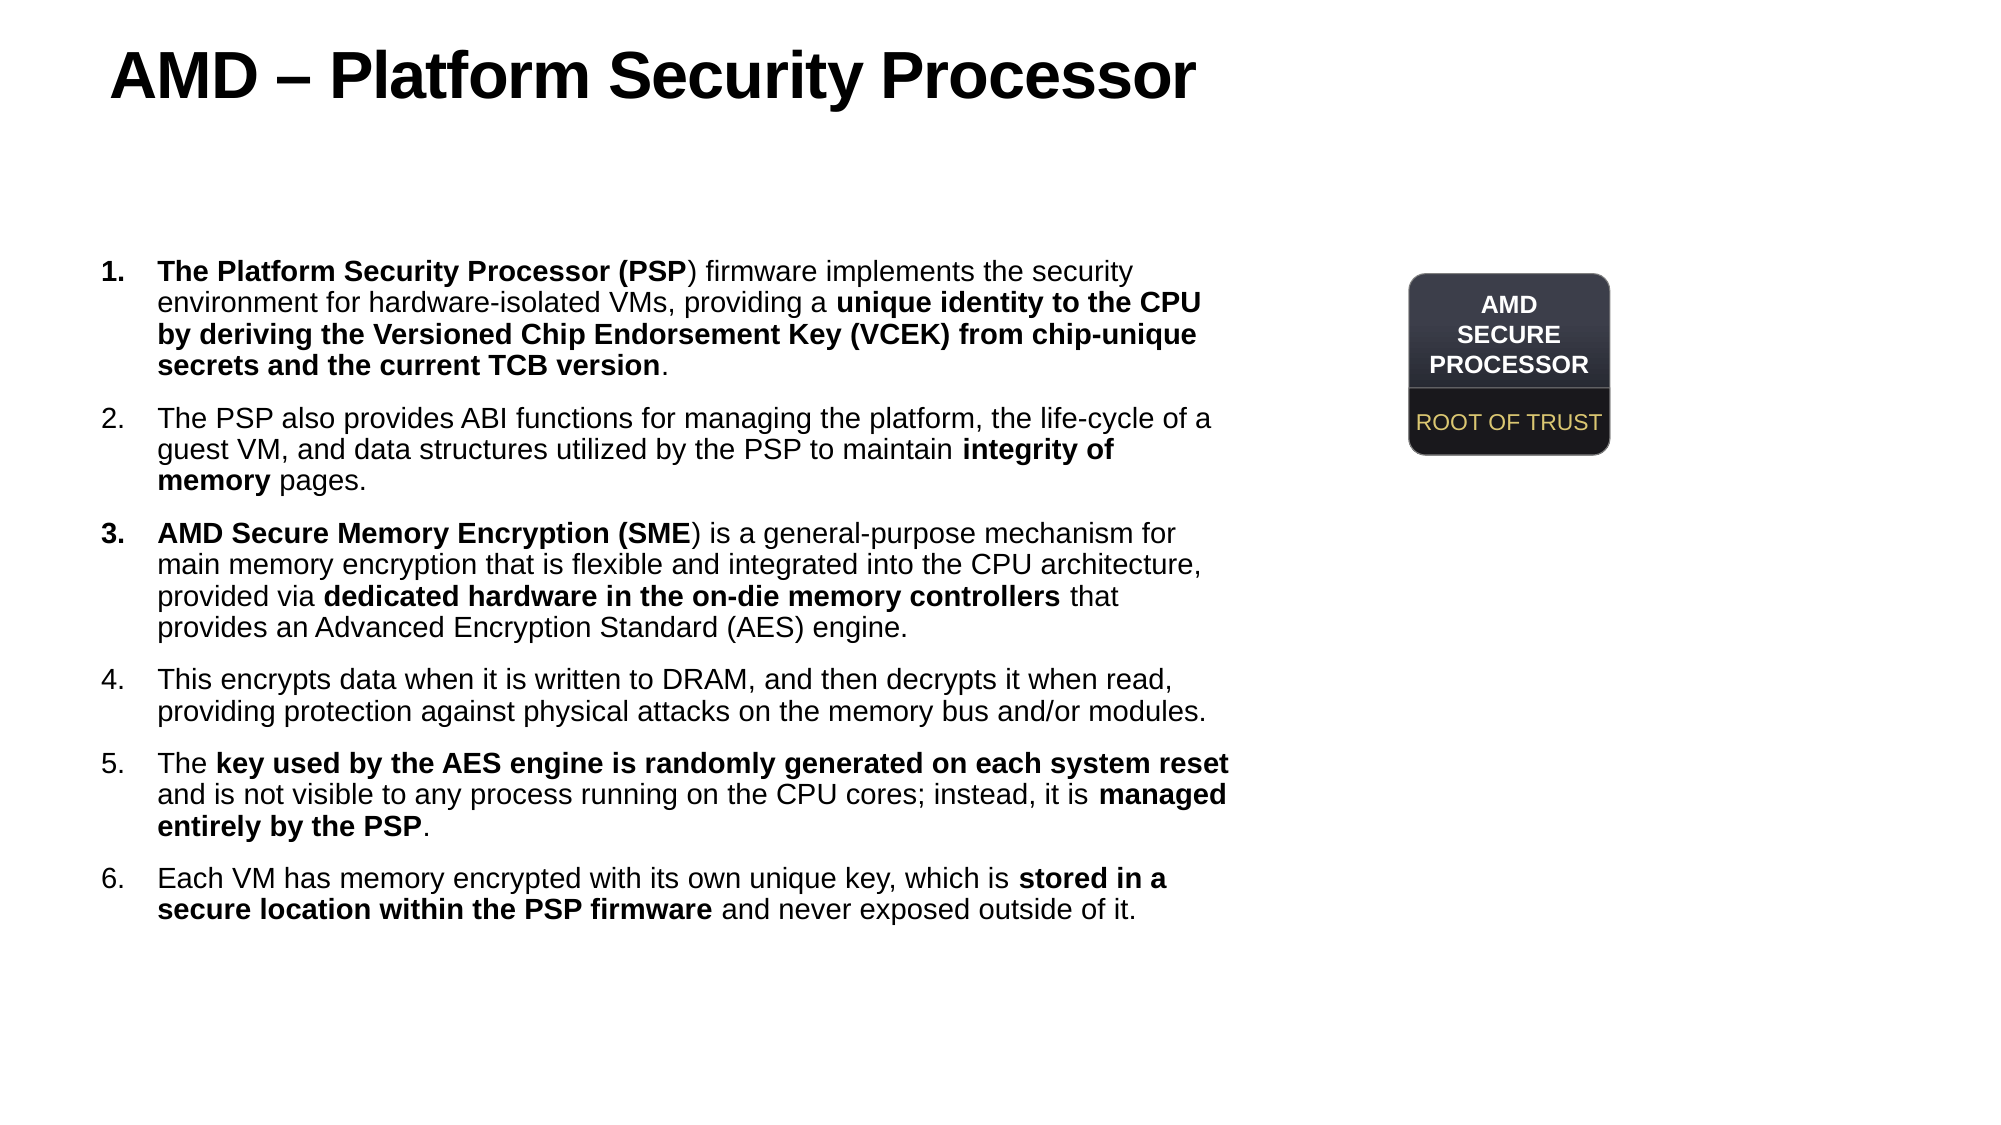

AMD – Platform Security Processor
The Platform Security Processor (PSP) firmware implements the security environment for hardware-isolated VMs, providing a unique identity to the CPU by deriving the Versioned Chip Endorsement Key (VCEK) from chip-unique secrets and the current TCB version.
The PSP also provides ABI functions for managing the platform, the life-cycle of a guest VM, and data structures utilized by the PSP to maintain integrity of memory pages.
AMD Secure Memory Encryption (SME) is a general-purpose mechanism for main memory encryption that is flexible and integrated into the CPU architecture, provided via dedicated hardware in the on-die memory controllers that provides an Advanced Encryption Standard (AES) engine.
This encrypts data when it is written to DRAM, and then decrypts it when read, providing protection against physical attacks on the memory bus and/or modules.
The key used by the AES engine is randomly generated on each system reset and is not visible to any process running on the CPU cores; instead, it is managed entirely by the PSP.
Each VM has memory encrypted with its own unique key, which is stored in a secure location within the PSP firmware and never exposed outside of it.

AMD SECURE PROCESSOR

ROOT OF TRUST